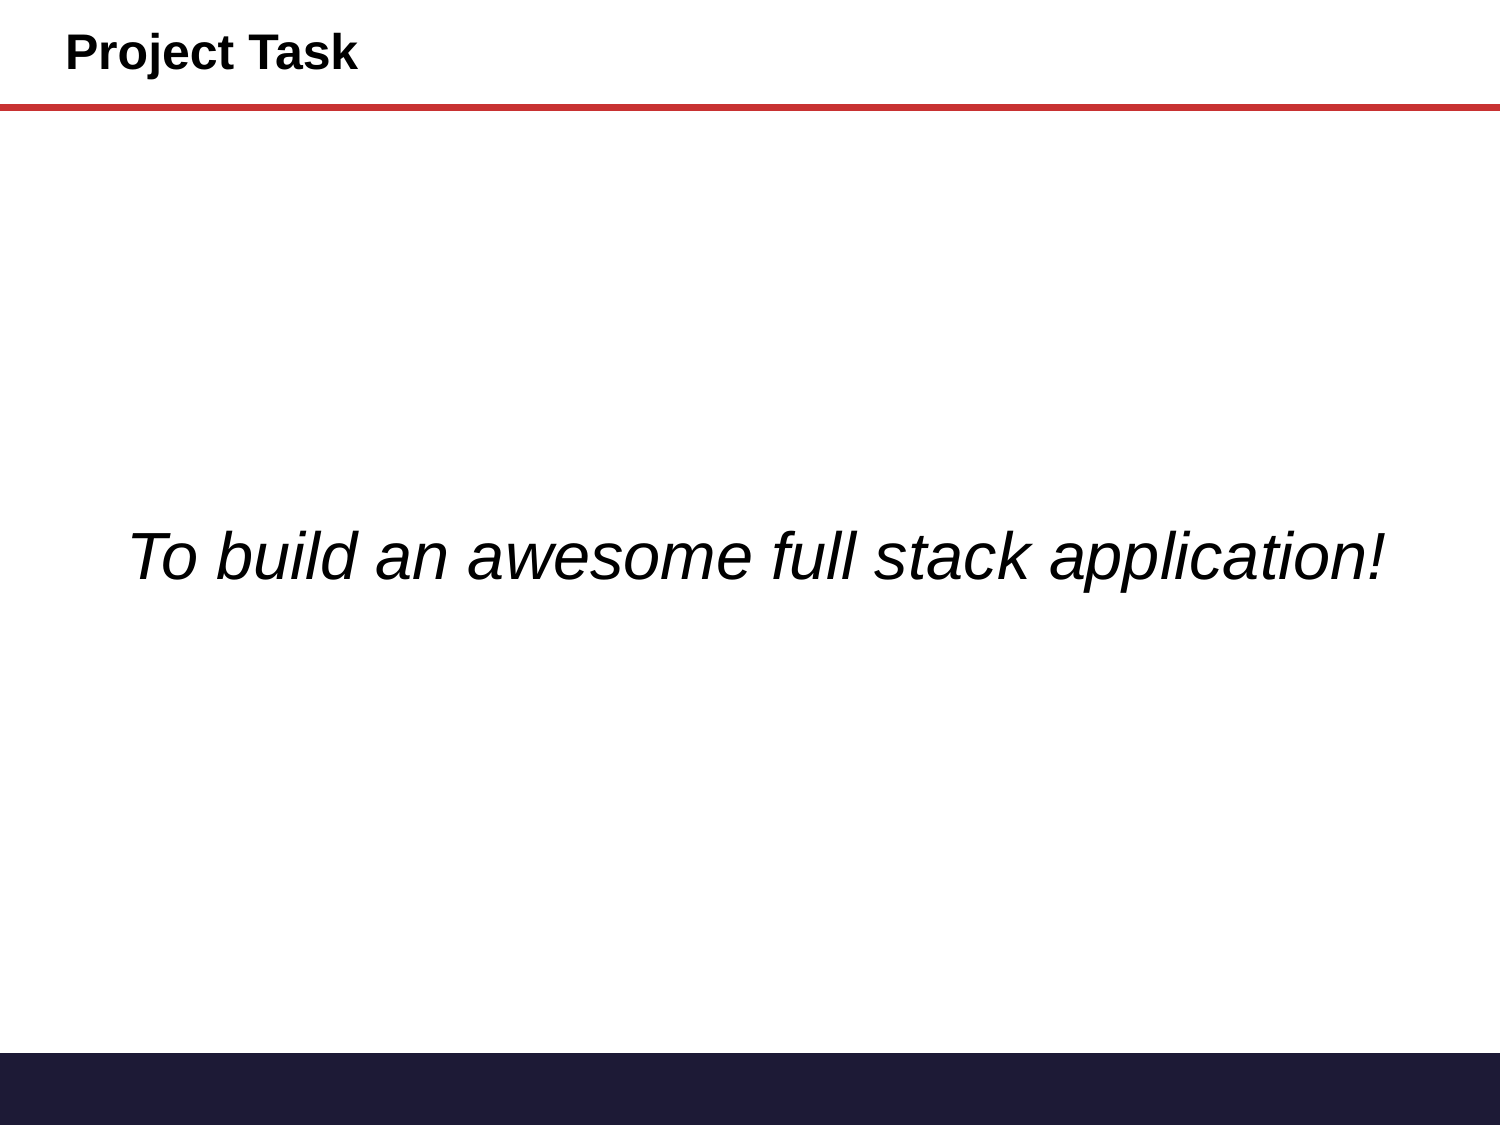

# Project Task
To build an awesome full stack application!